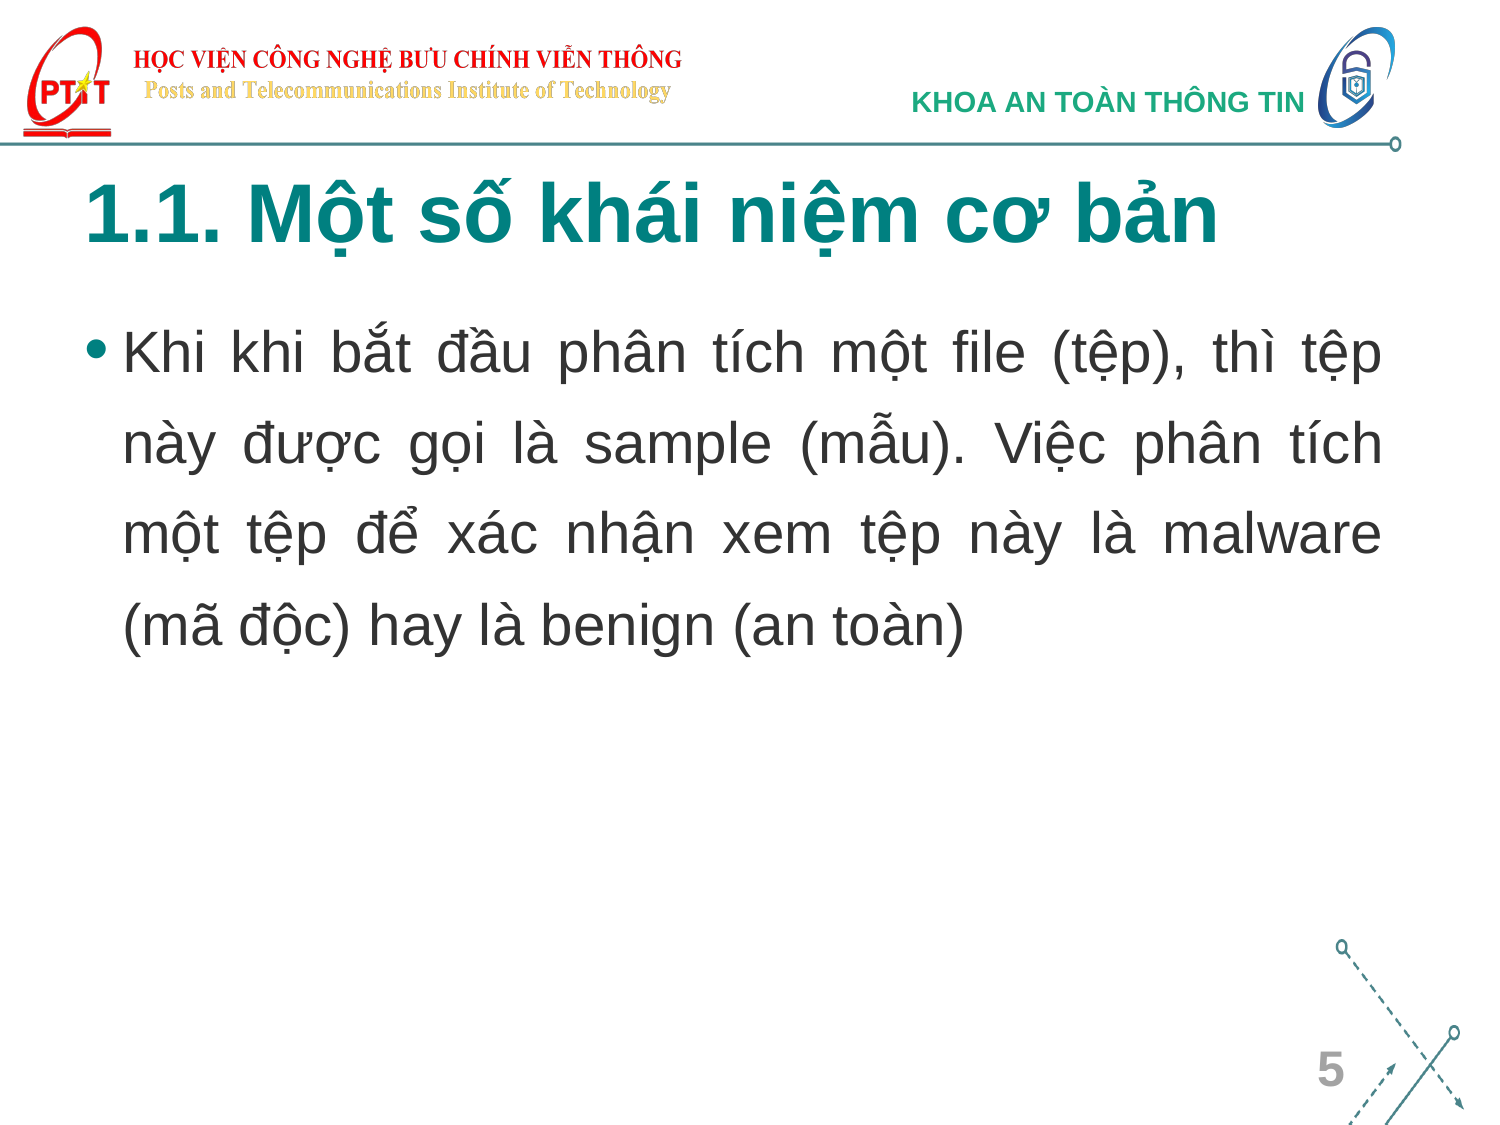

# 1.1. Một số khái niệm cơ bản
Khi khi bắt đầu phân tích một file (tệp), thì tệp này được gọi là sample (mẫu). Việc phân tích một tệp để xác nhận xem tệp này là malware (mã độc) hay là benign (an toàn)